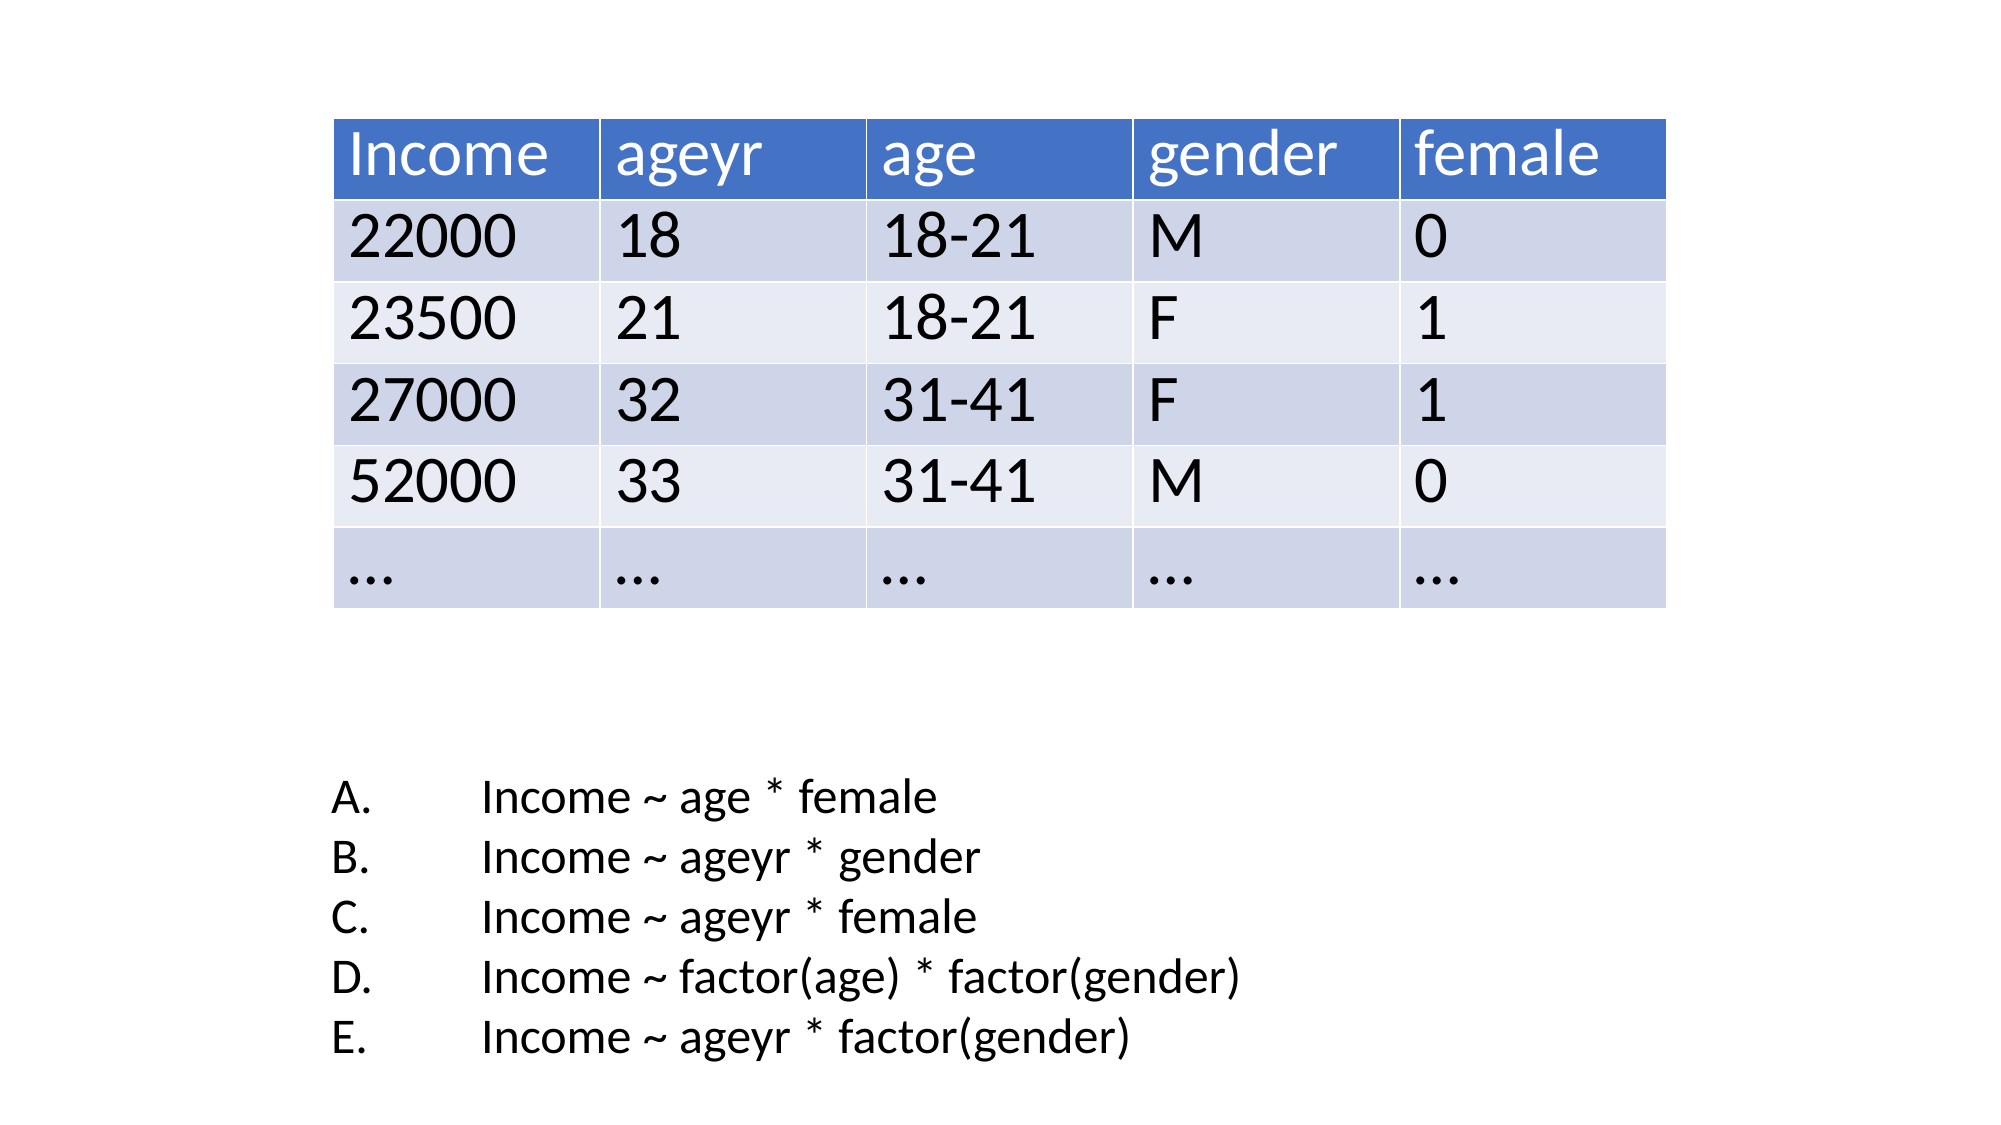

| Income | ageyr | age | gender | female |
| --- | --- | --- | --- | --- |
| 22000 | 18 | 18-21 | M | 0 |
| 23500 | 21 | 18-21 | F | 1 |
| 27000 | 32 | 31-41 | F | 1 |
| 52000 | 33 | 31-41 | M | 0 |
| … | … | … | … | … |
A.    	Income ~ age * female
B. 	Income ~ ageyr * gender
C. 	Income ~ ageyr * female
D. 	Income ~ factor(age) * factor(gender)
E. 	Income ~ ageyr * factor(gender)